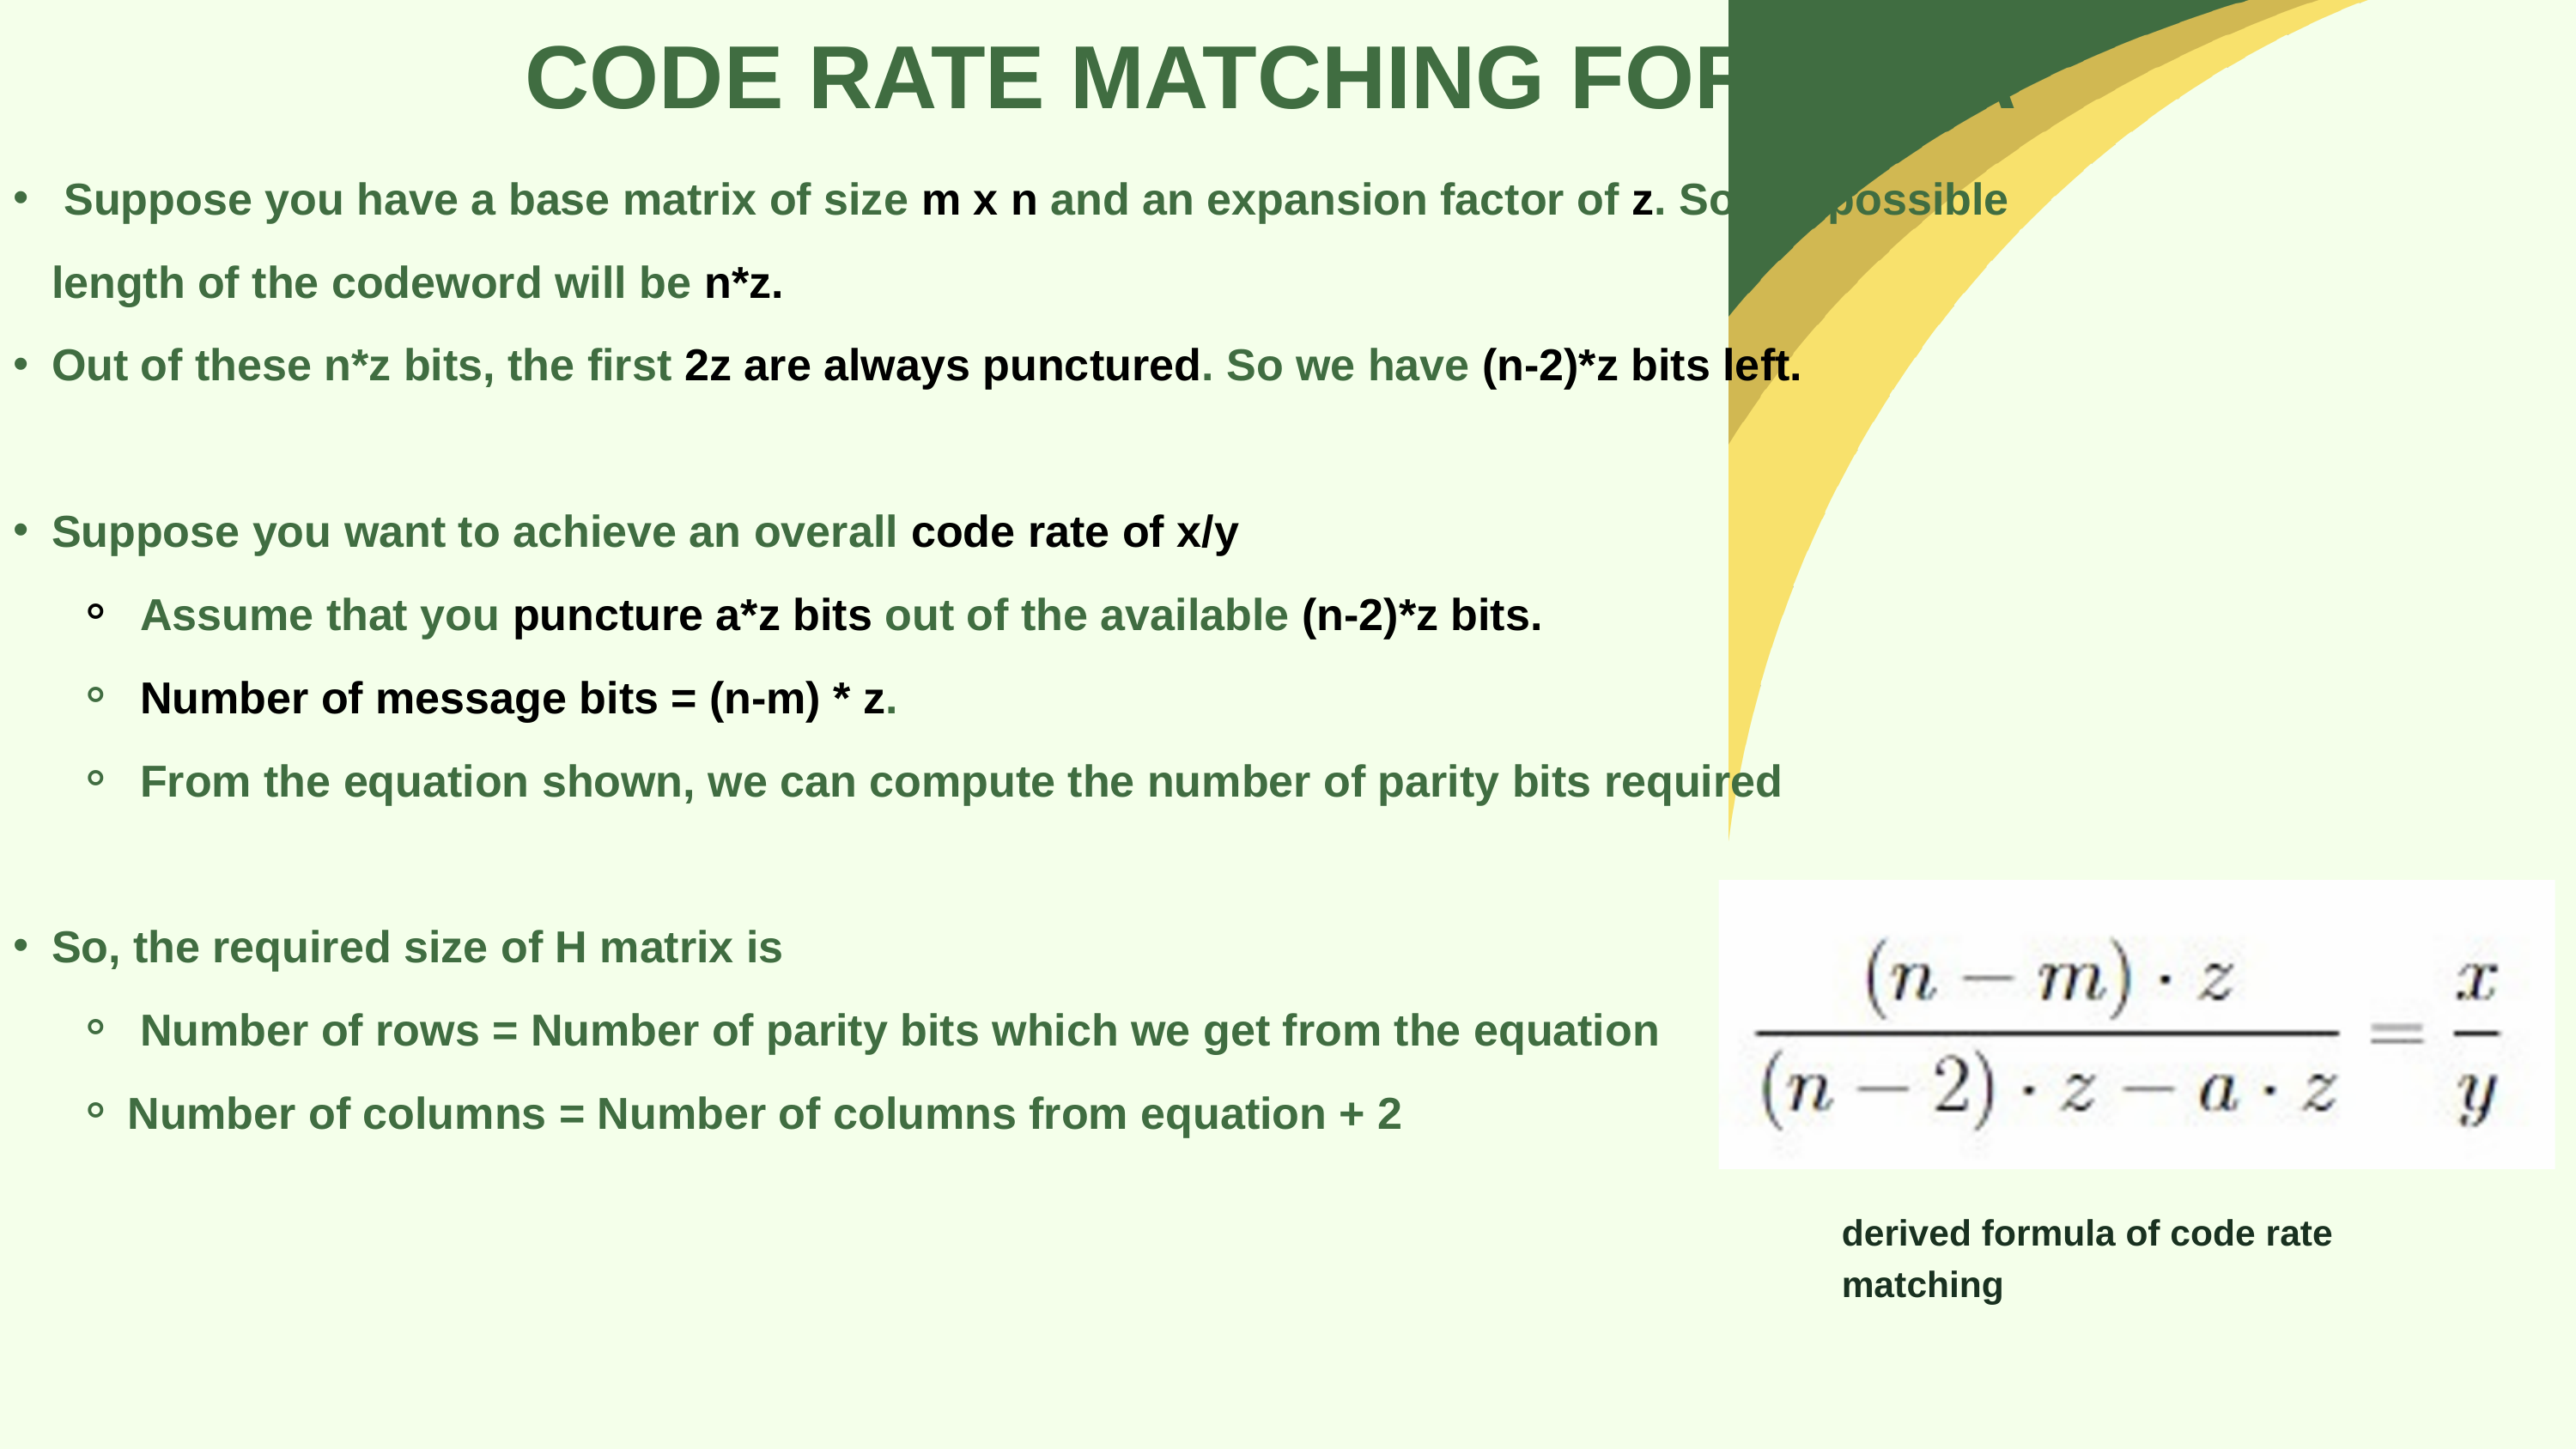

CODE RATE MATCHING FORMULA
 Suppose you have a base matrix of size m x n and an expansion factor of z. So the possible length of the codeword will be n*z.
Out of these n*z bits, the first 2z are always punctured. So we have (n-2)*z bits left.

Suppose you want to achieve an overall code rate of x/y
 Assume that you puncture a*z bits out of the available (n-2)*z bits.
 Number of message bits = (n-m) * z.
 From the equation shown, we can compute the number of parity bits required

So, the required size of H matrix is
 Number of rows = Number of parity bits which we get from the equation
Number of columns = Number of columns from equation + 2

derived formula of code rate matching